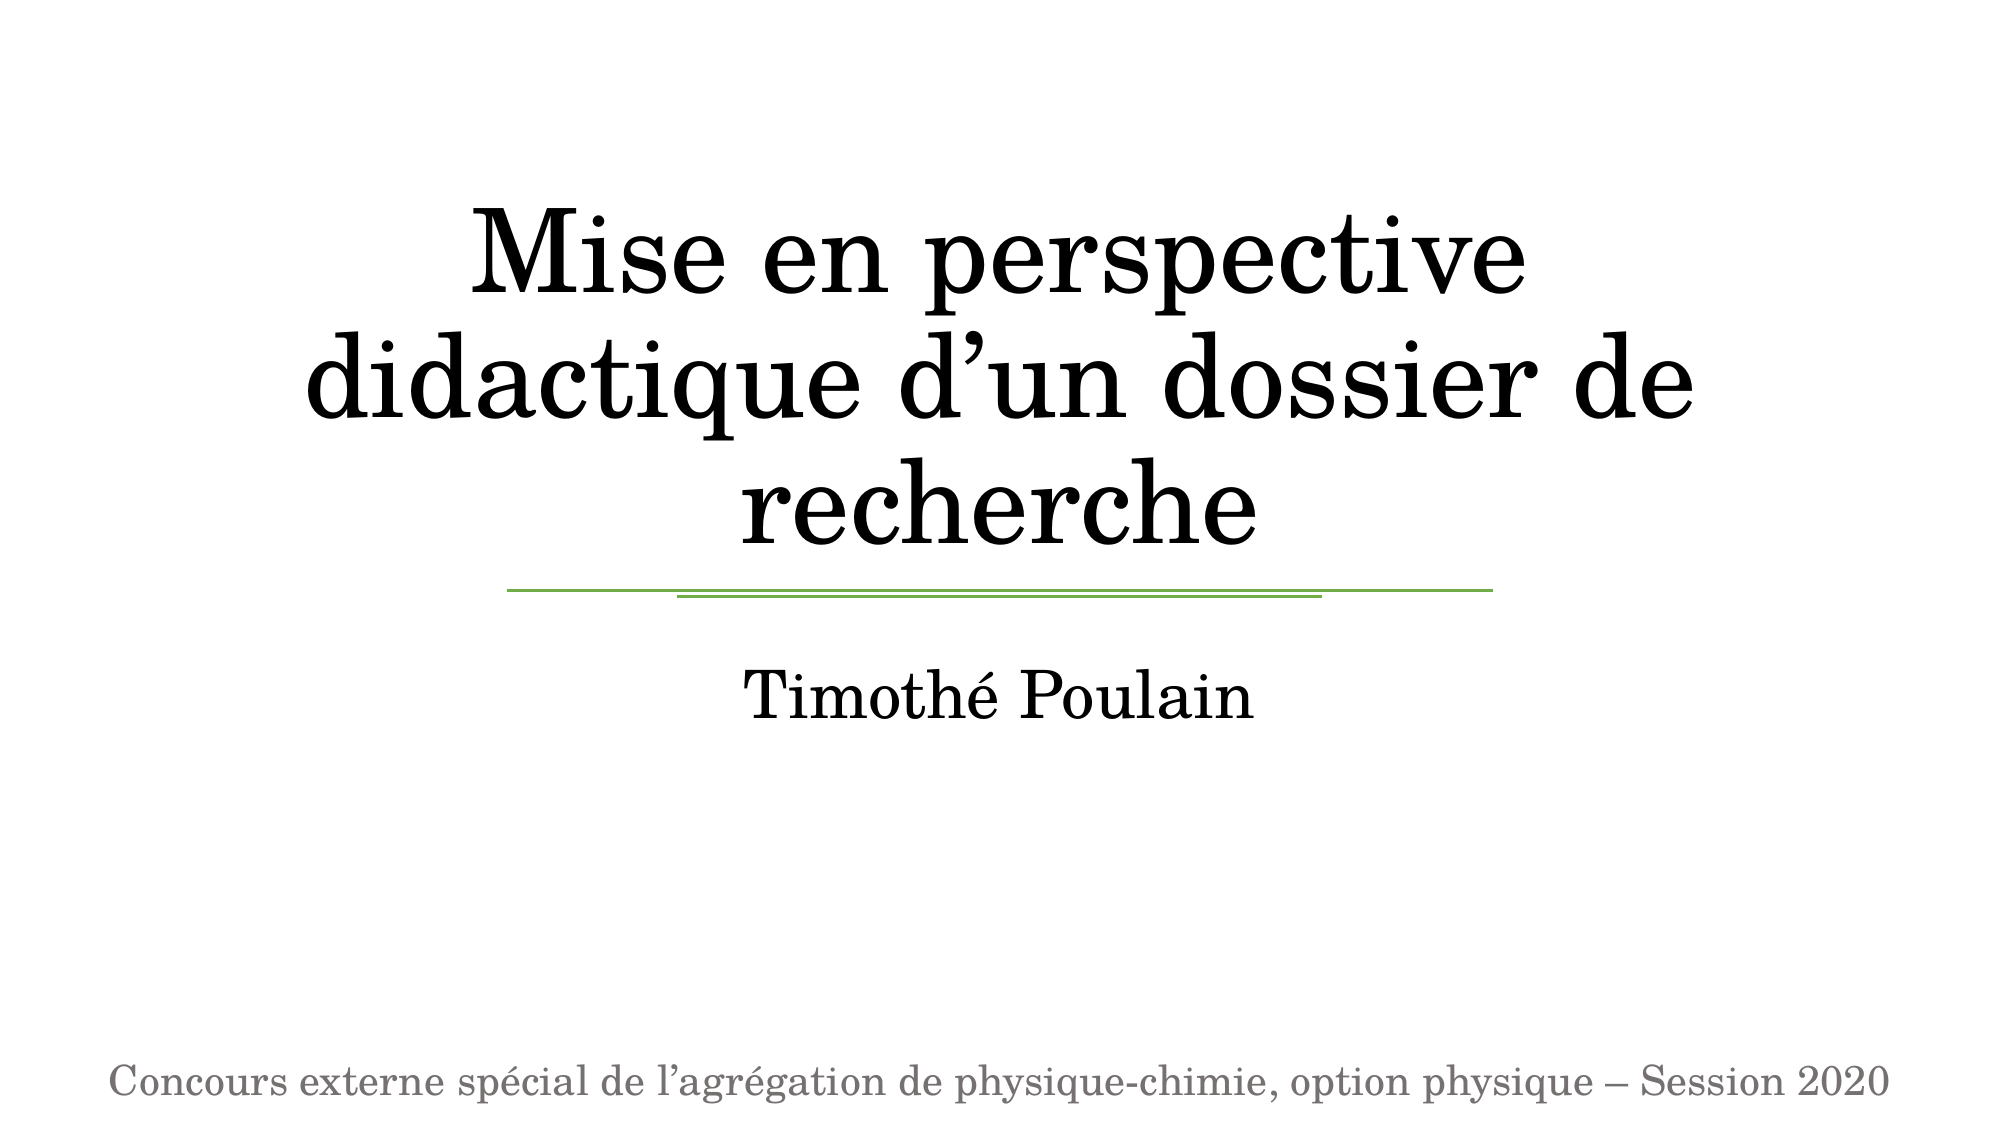

# Mise en perspective didactique d’un dossier de recherche
Timothé Poulain
Concours externe spécial de l’agrégation de physique-chimie, option physique – Session 2020